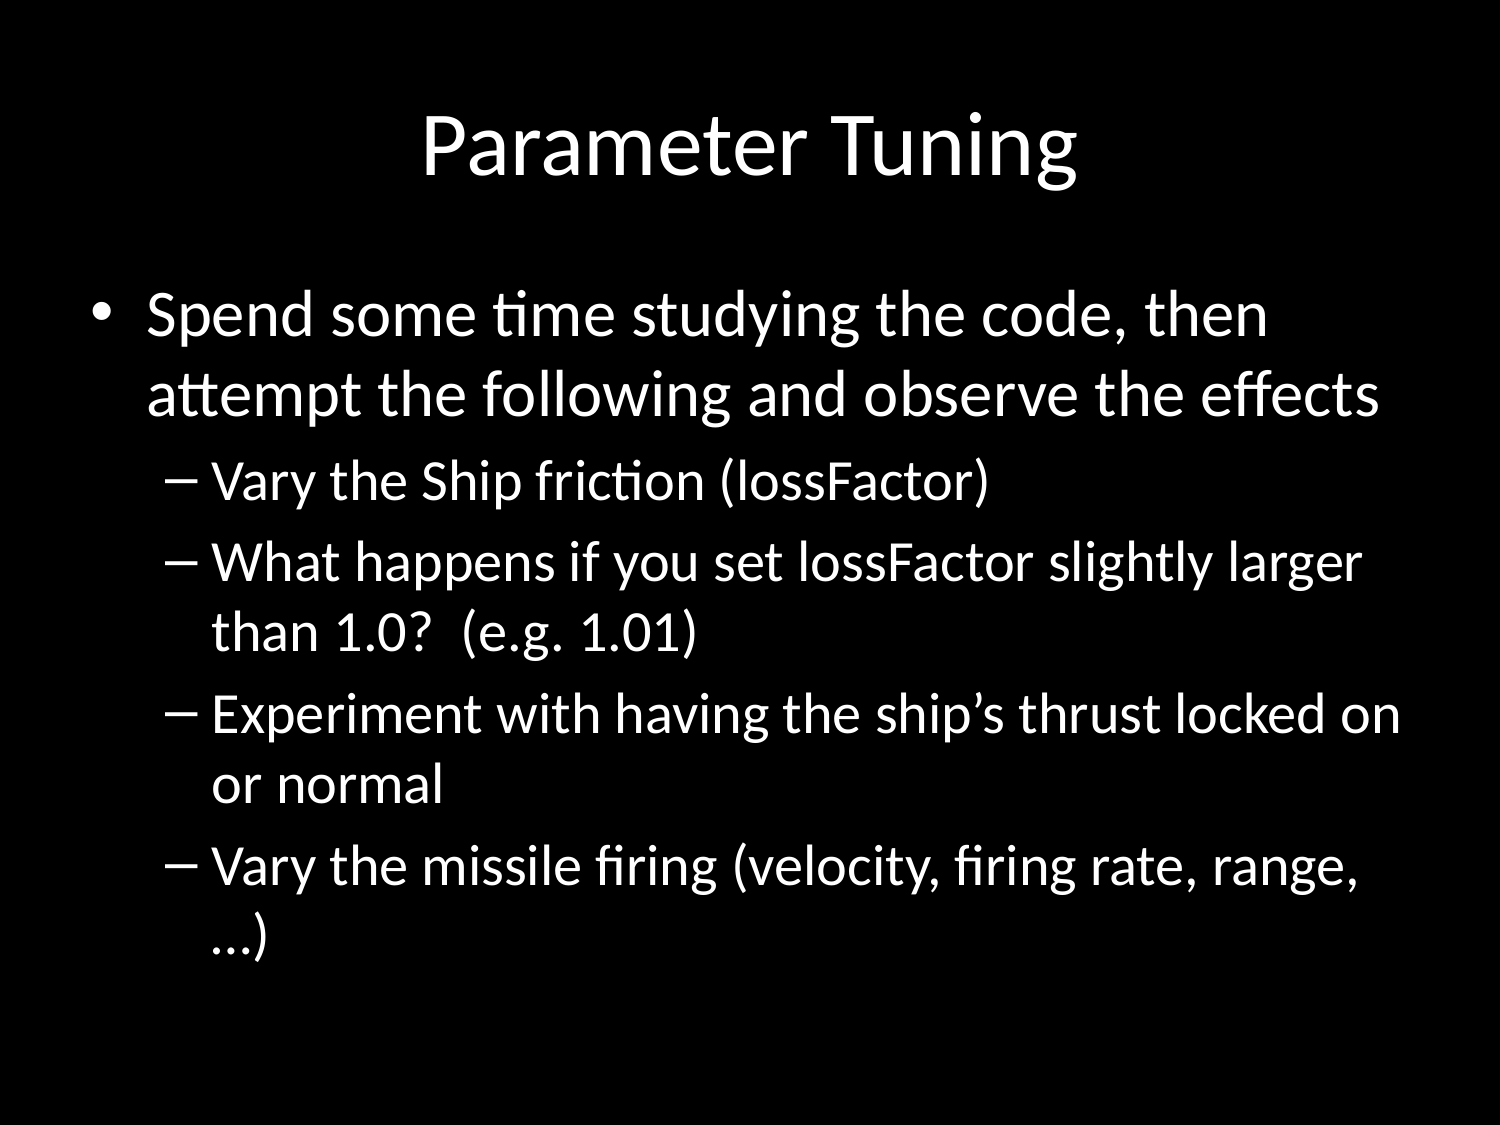

# Parameter Tuning
Spend some time studying the code, then attempt the following and observe the effects
Vary the Ship friction (lossFactor)
What happens if you set lossFactor slightly larger than 1.0?  (e.g. 1.01)
Experiment with having the ship’s thrust locked on or normal
Vary the missile firing (velocity, firing rate, range, …)